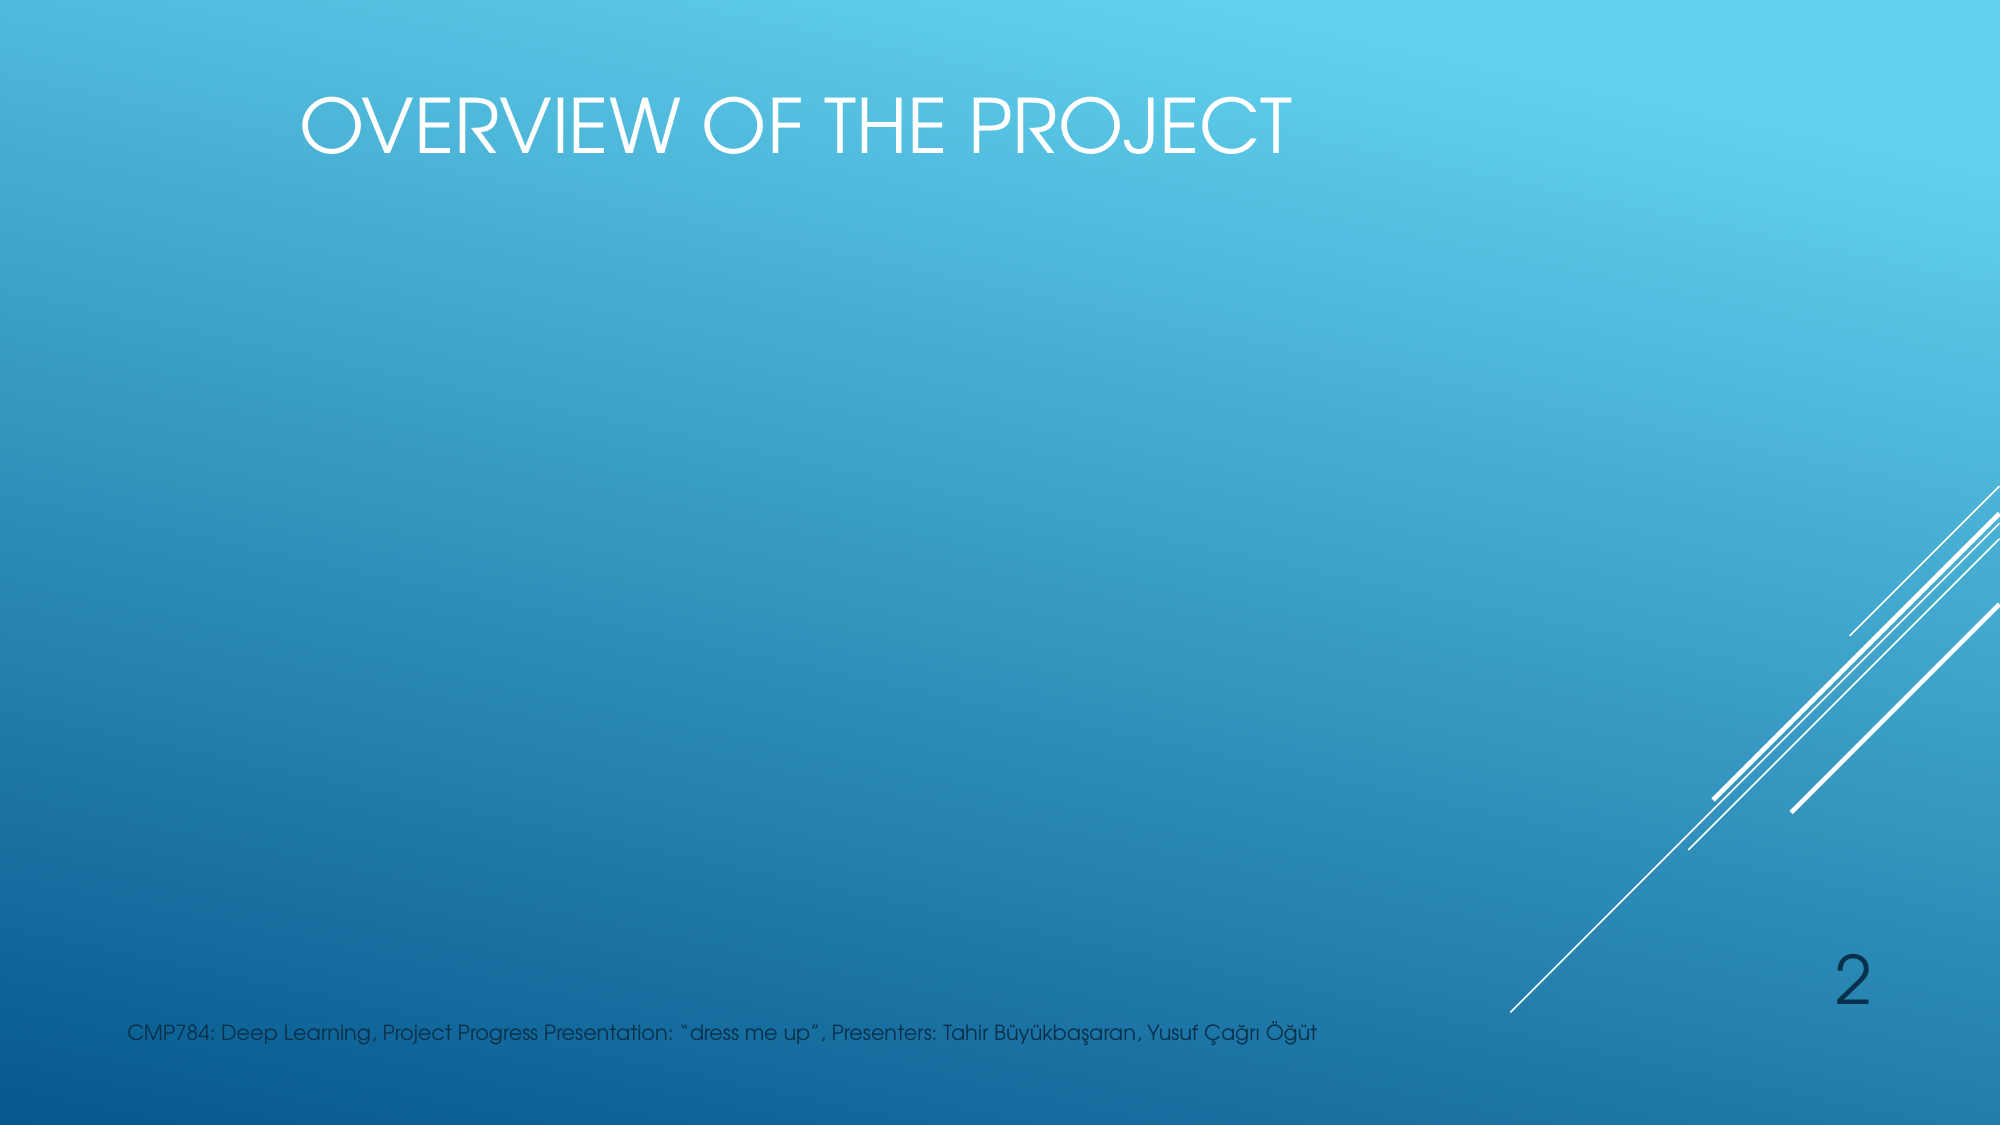

# OVERVIEW OF THE PROJECT

2
CMP784: Deep Learning, Project Progress Presentation: “dress me up”, Presenters: Tahir Büyükbaşaran, Yusuf Çağrı Öğüt